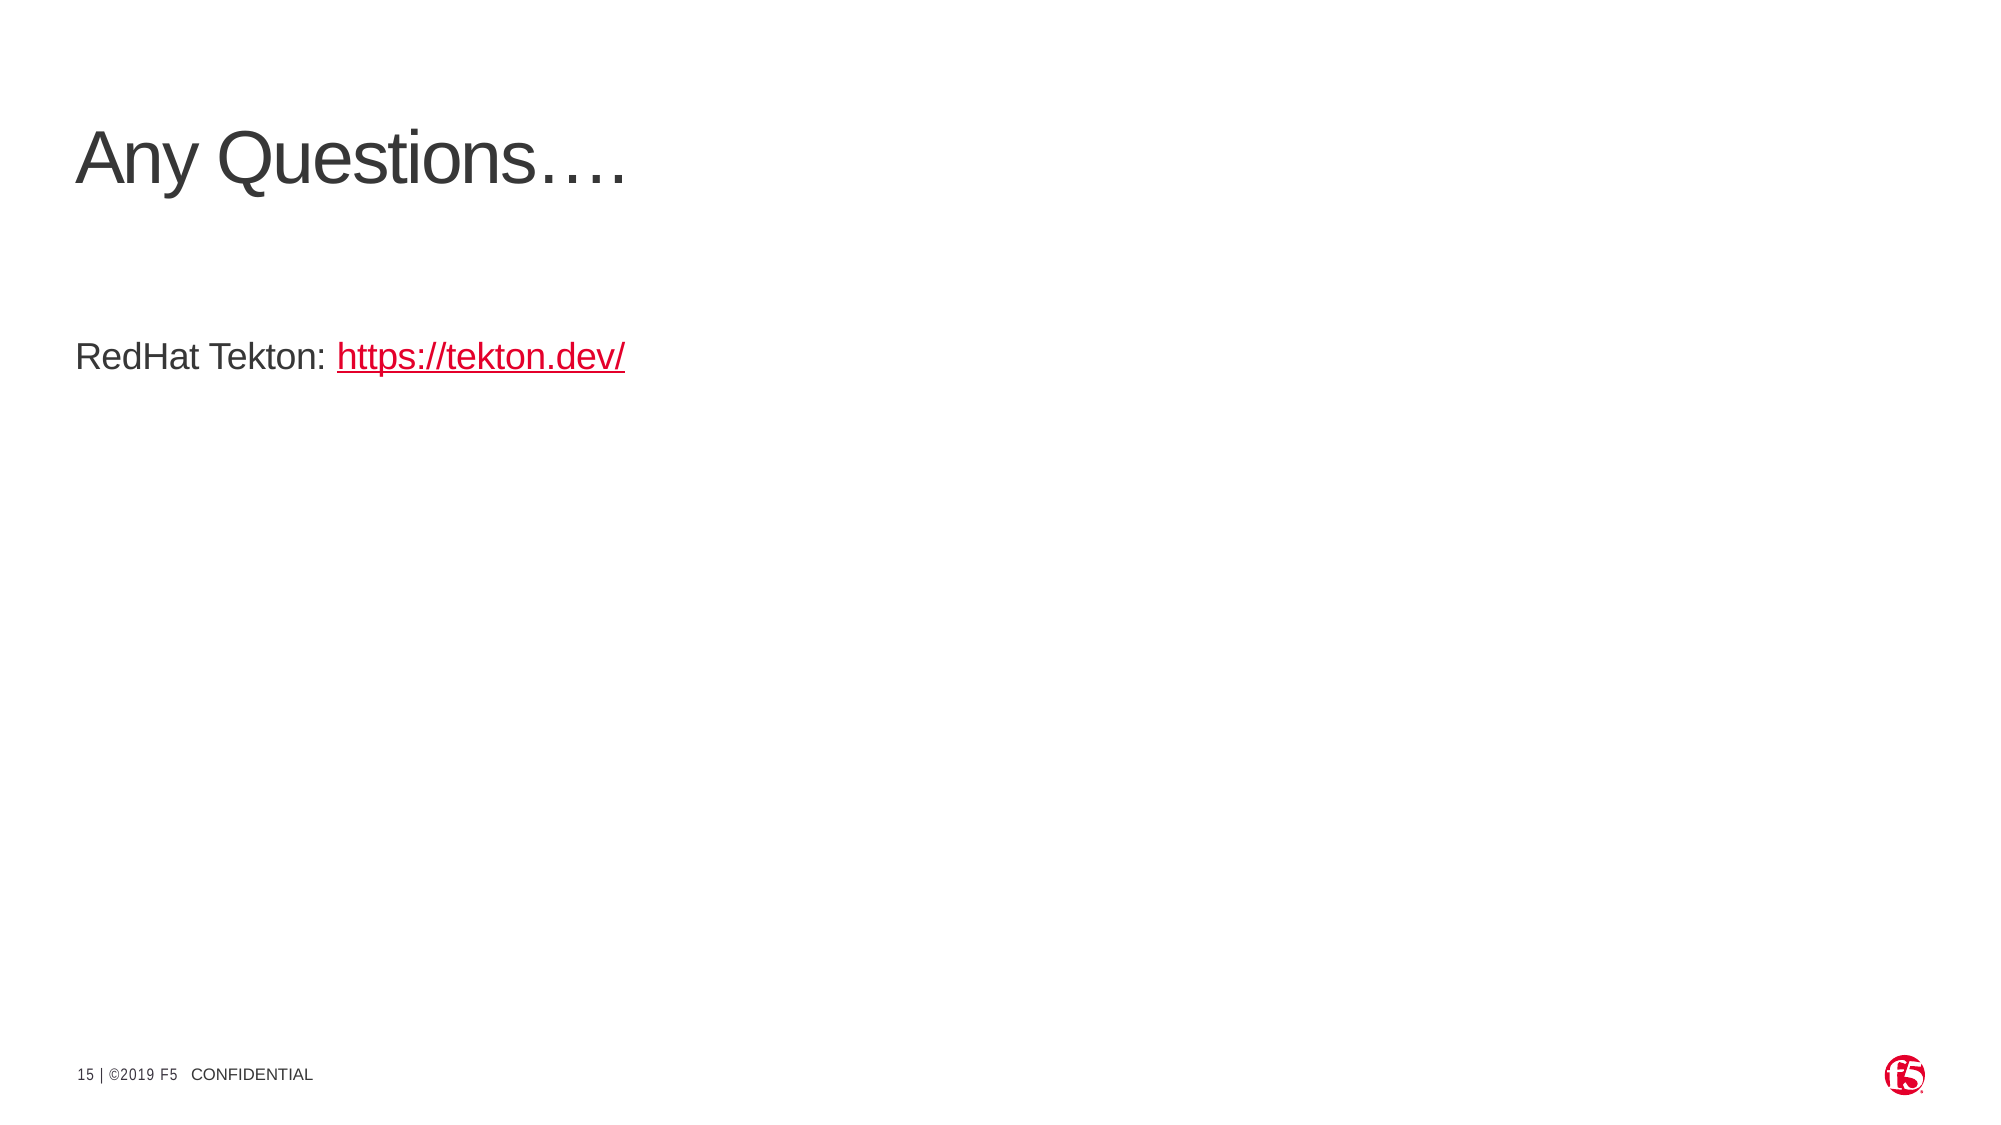

# Any Questions….

RedHat Tekton: https://tekton.dev/
CONFIDENTIAL